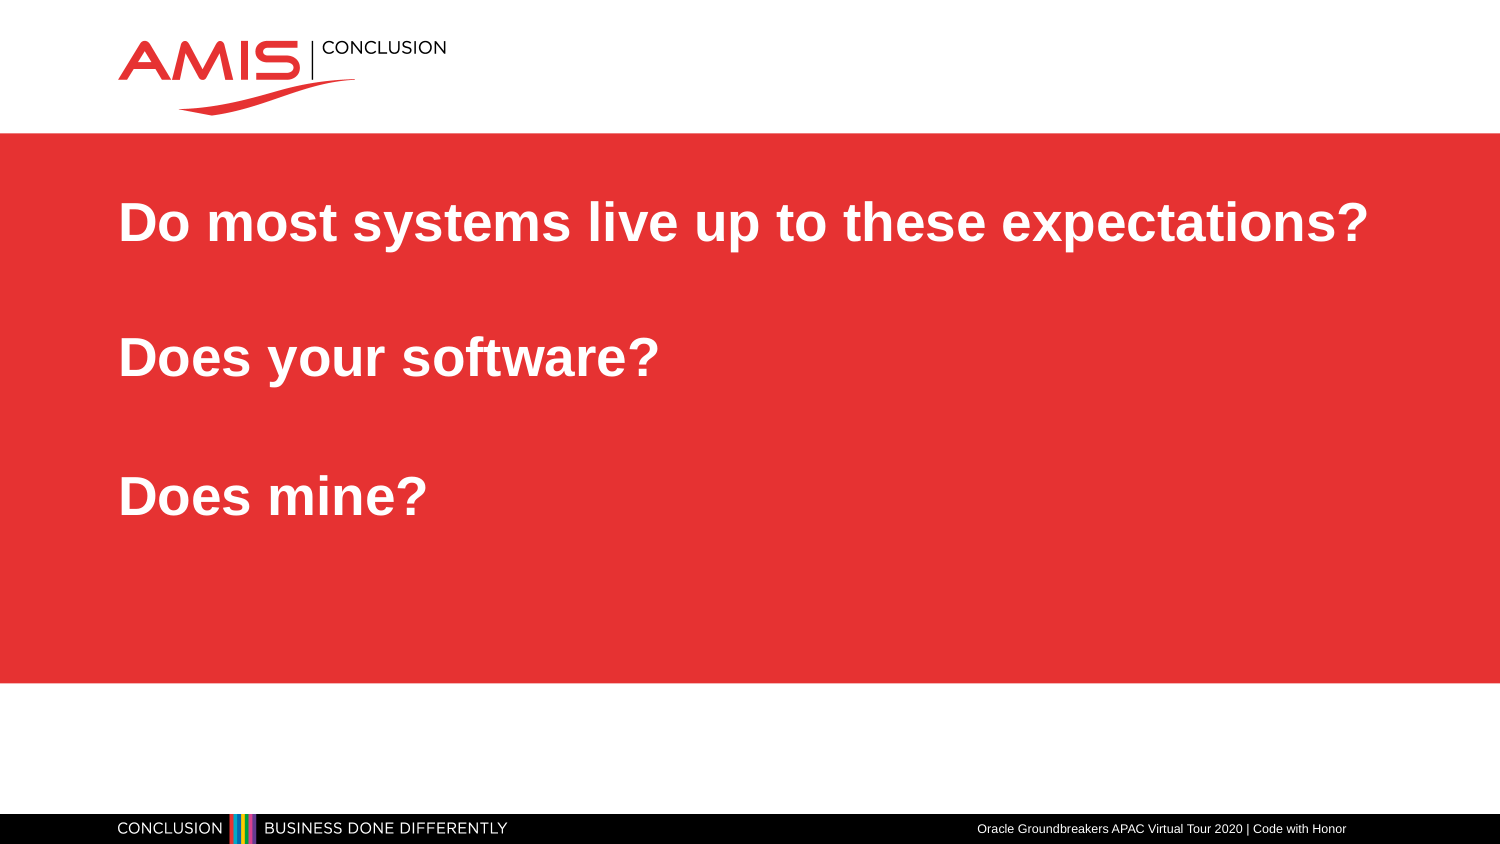

# Do most systems live up to these expectations?
Does your software?
Does mine?
Oracle Groundbreakers APAC Virtual Tour 2020 | Code with Honor